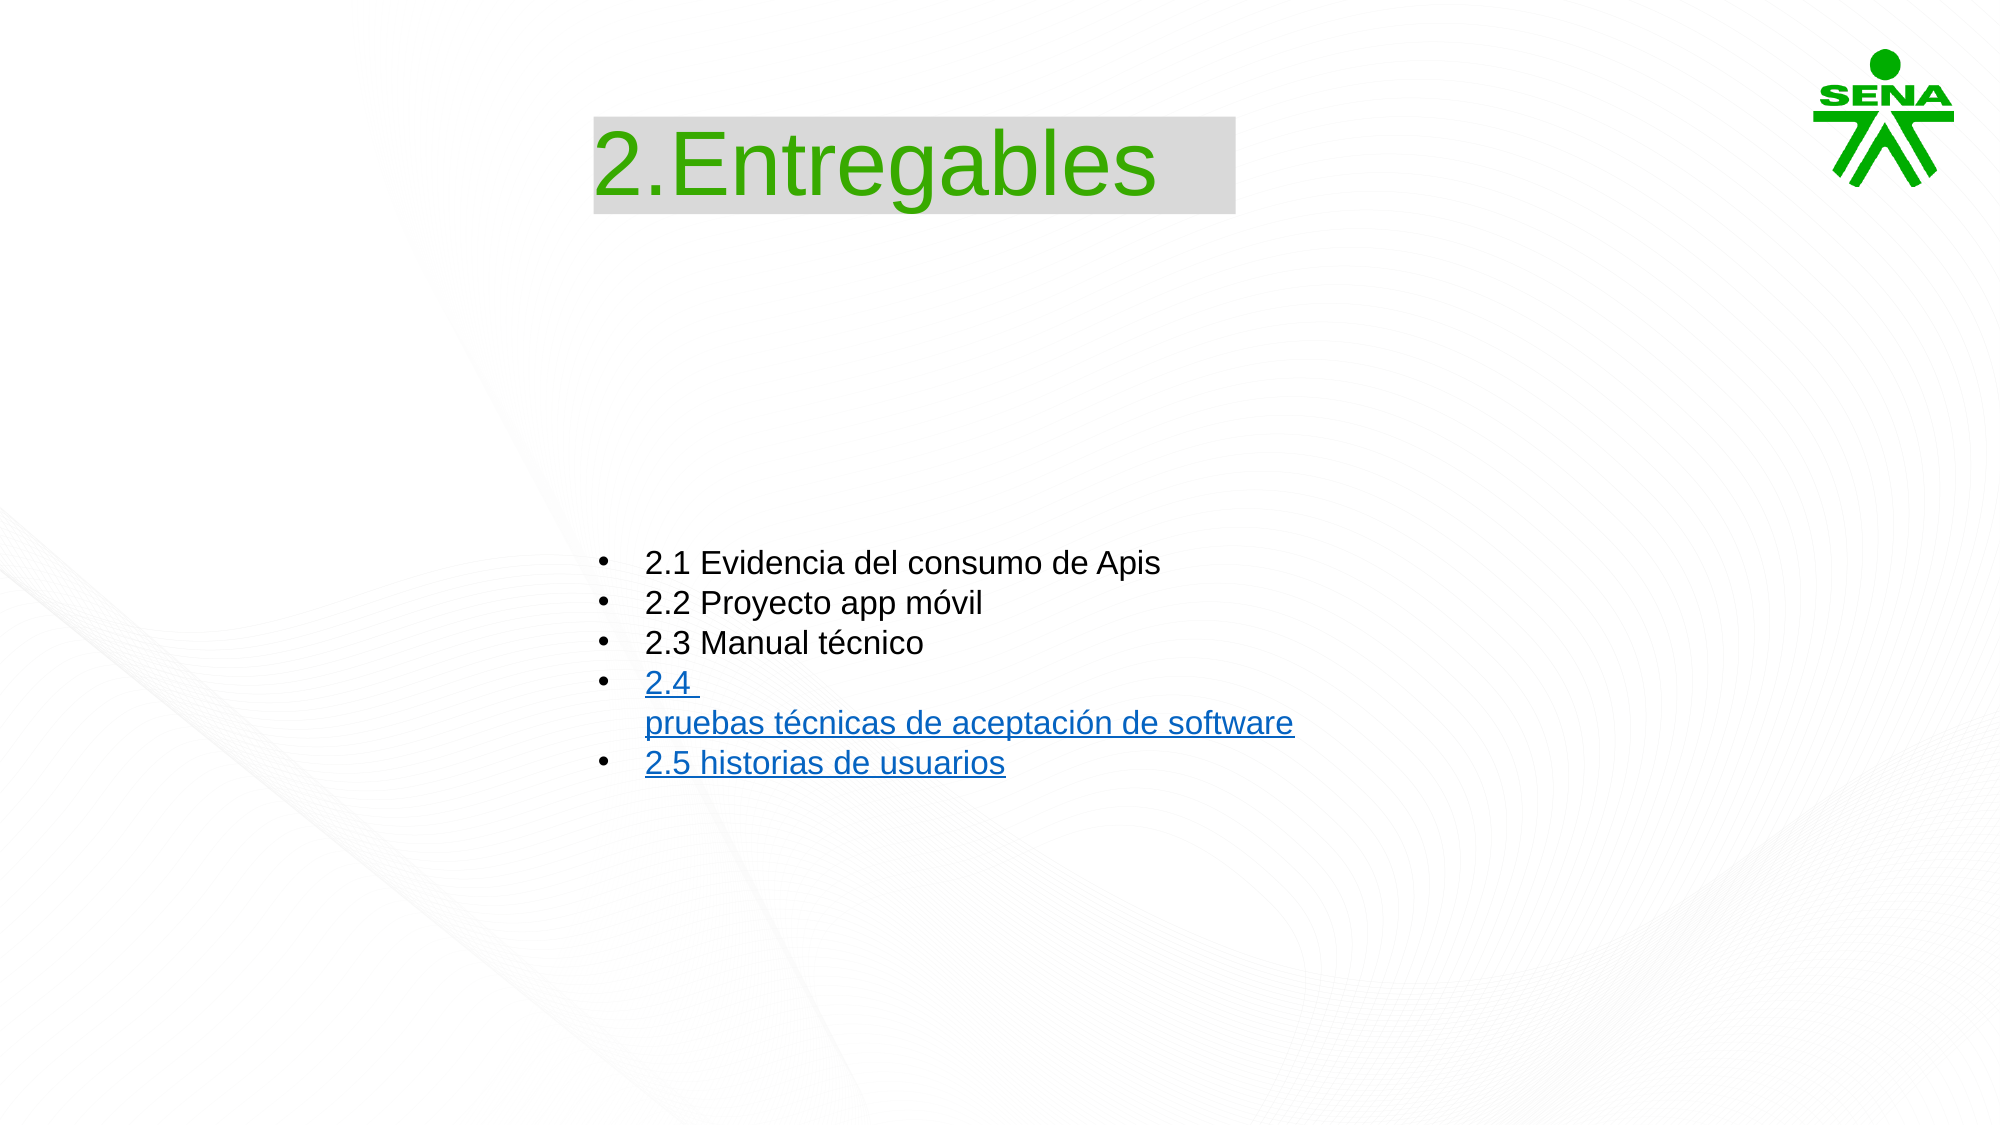

2.Entregables

2.1 Evidencia del consumo de Apis
2.2 Proyecto app móvil
2.3 Manual técnico
2.4 pruebas técnicas de aceptación de software
2.5 historias de usuarios